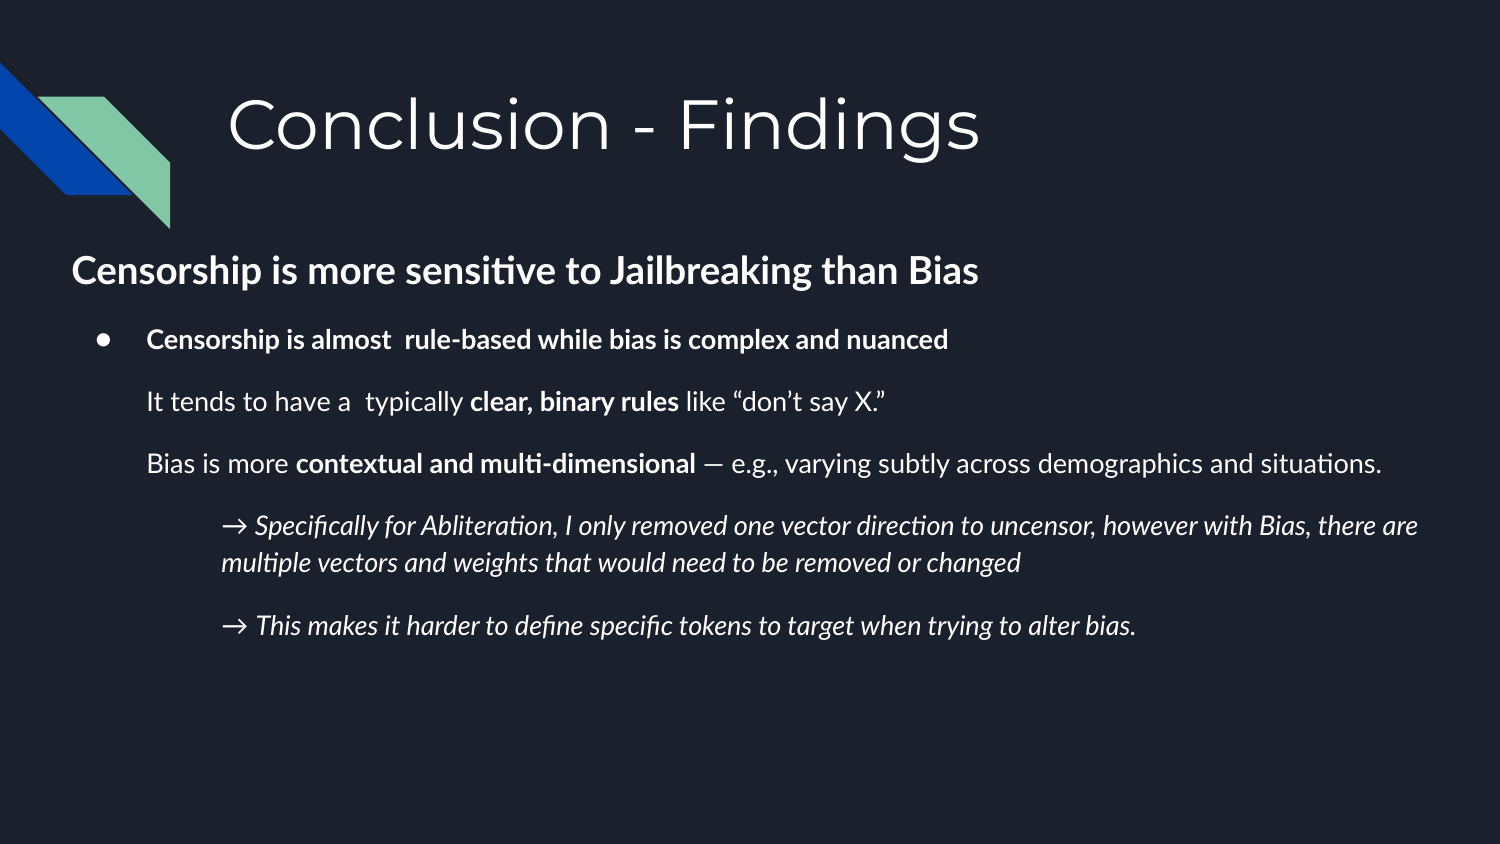

# Conclusion - Findings

Censorship is more sensitive to Jailbreaking than Bias
Censorship is almost  rule-based while bias is complex and nuanced
It tends to have a  typically clear, binary rules like “don’t say X.”
Bias is more contextual and multi-dimensional — e.g., varying subtly across demographics and situations.
→ Specifically for Abliteration, I only removed one vector direction to uncensor, however with Bias, there are multiple vectors and weights that would need to be removed or changed
→ This makes it harder to define specific tokens to target when trying to alter bias.